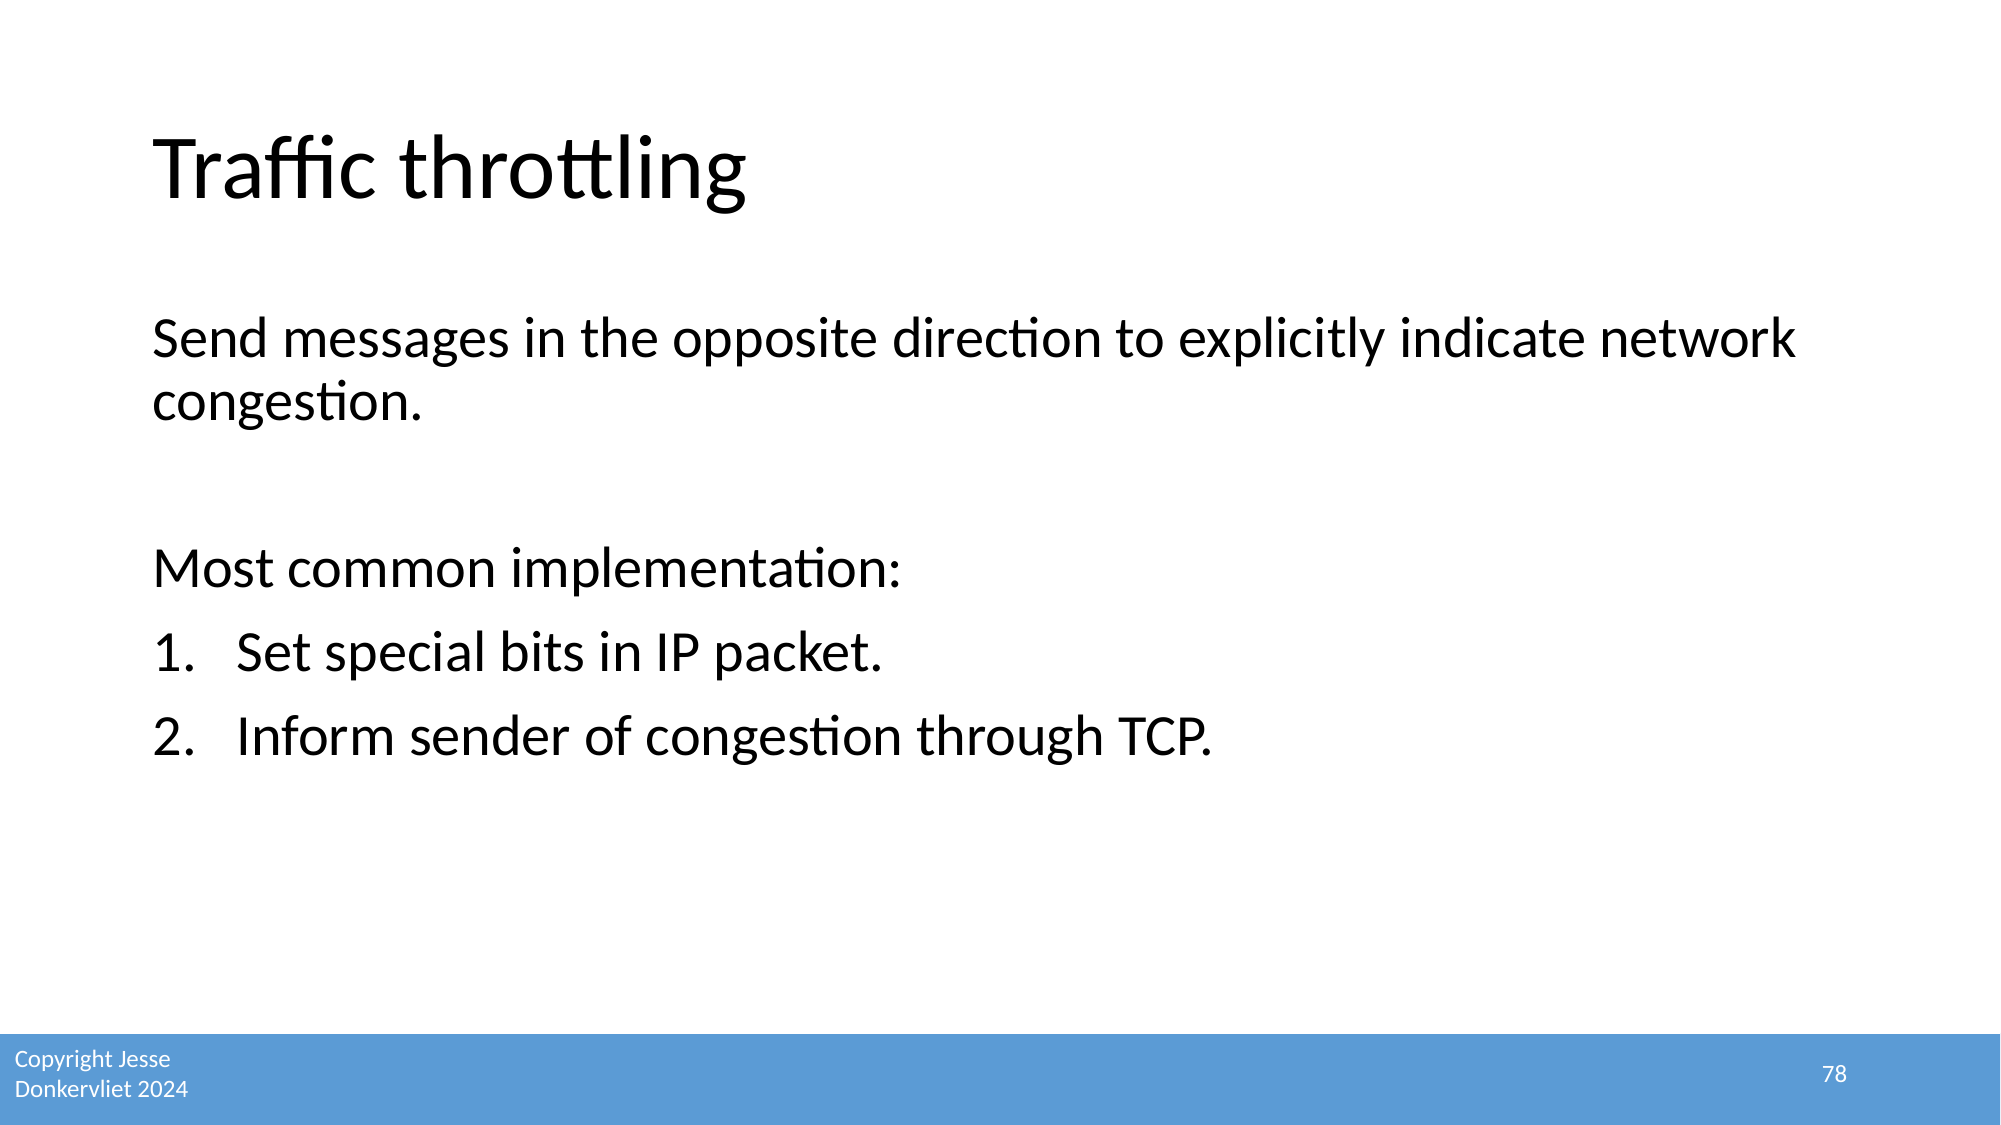

# Traffic throttling
Send messages in the opposite direction to explicitly indicate network congestion.

Most common implementation:
Set special bits in IP packet.
Inform sender of congestion through TCP.

78